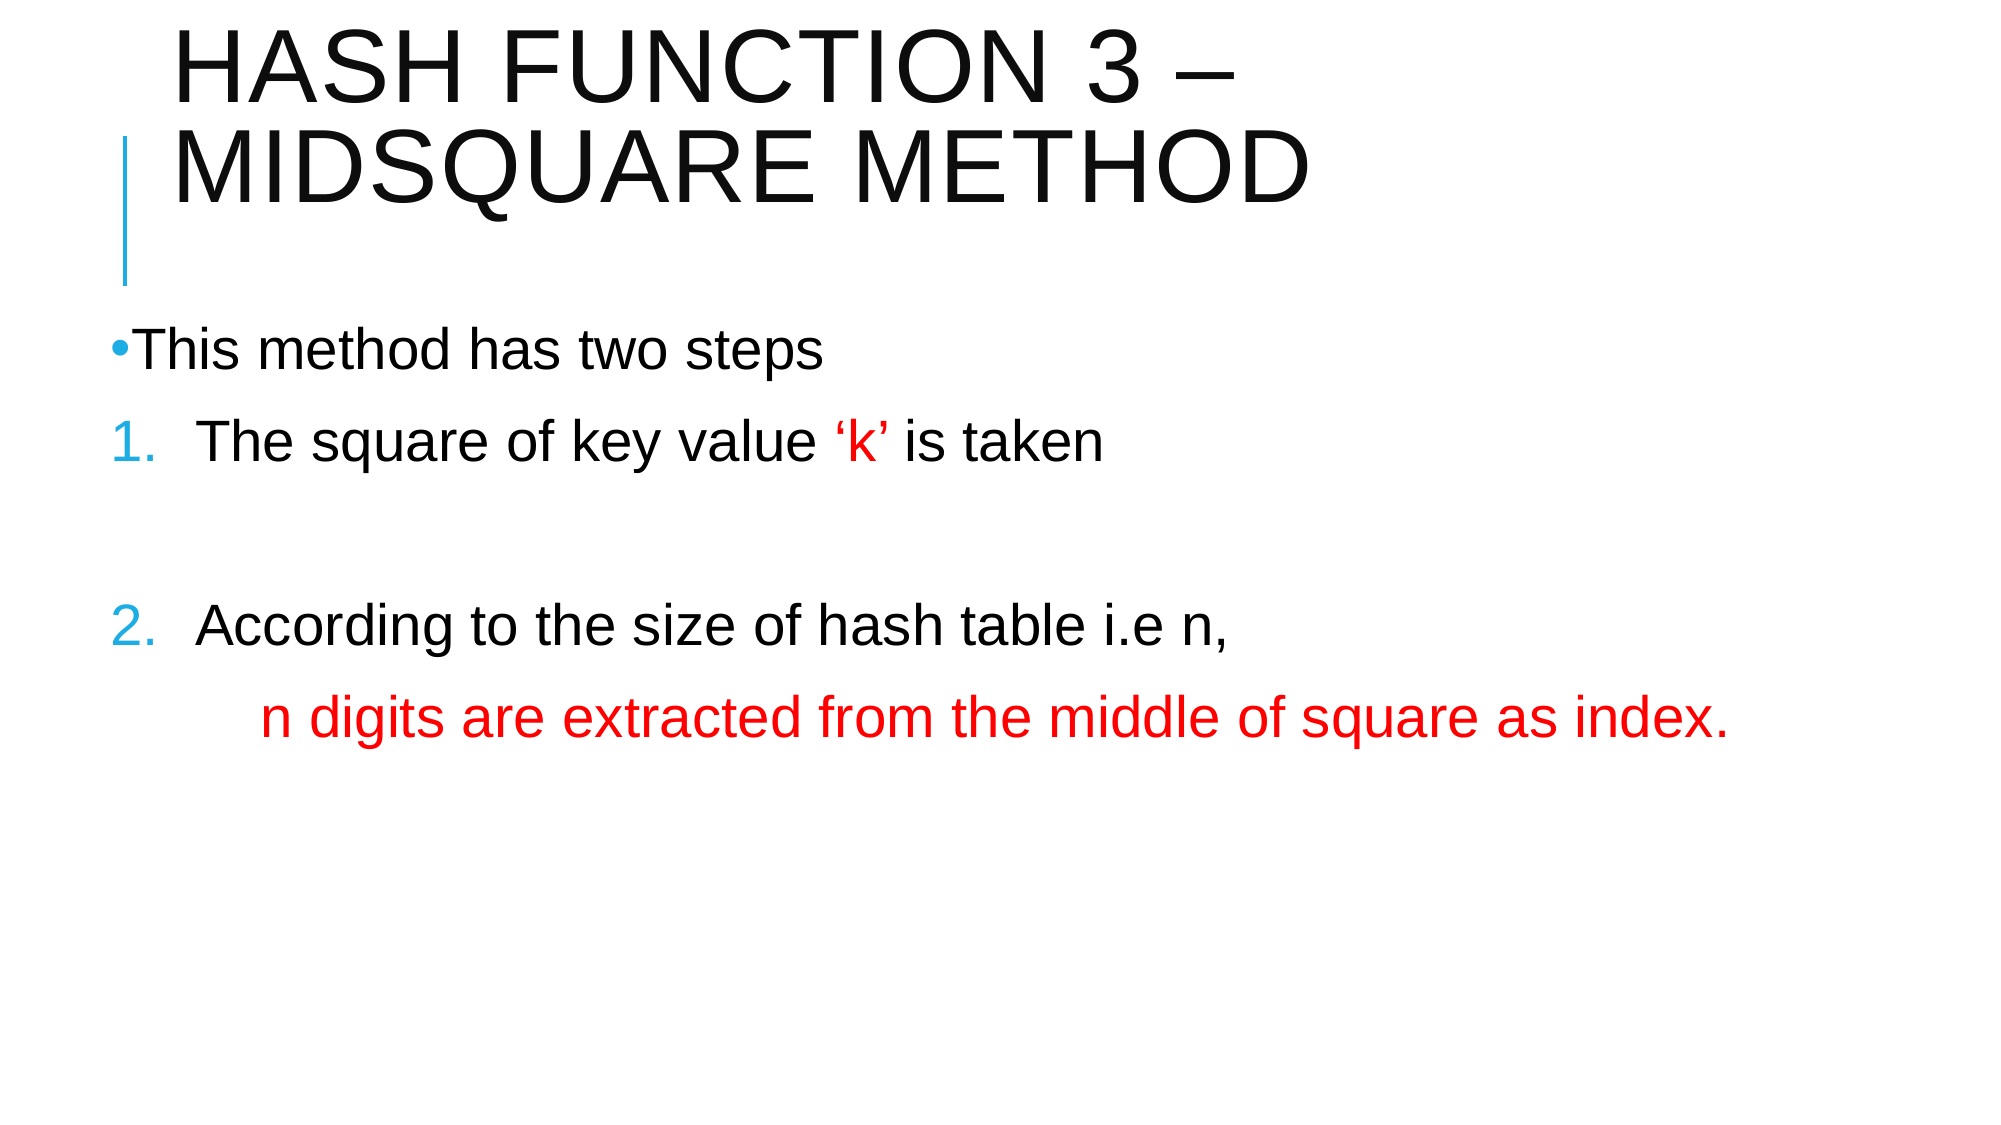

# Hash Function 3 – Midsquare method
This method has two steps
The square of key value ‘k’ is taken

According to the size of hash table i.e n,
	n digits are extracted from the middle of square as index.